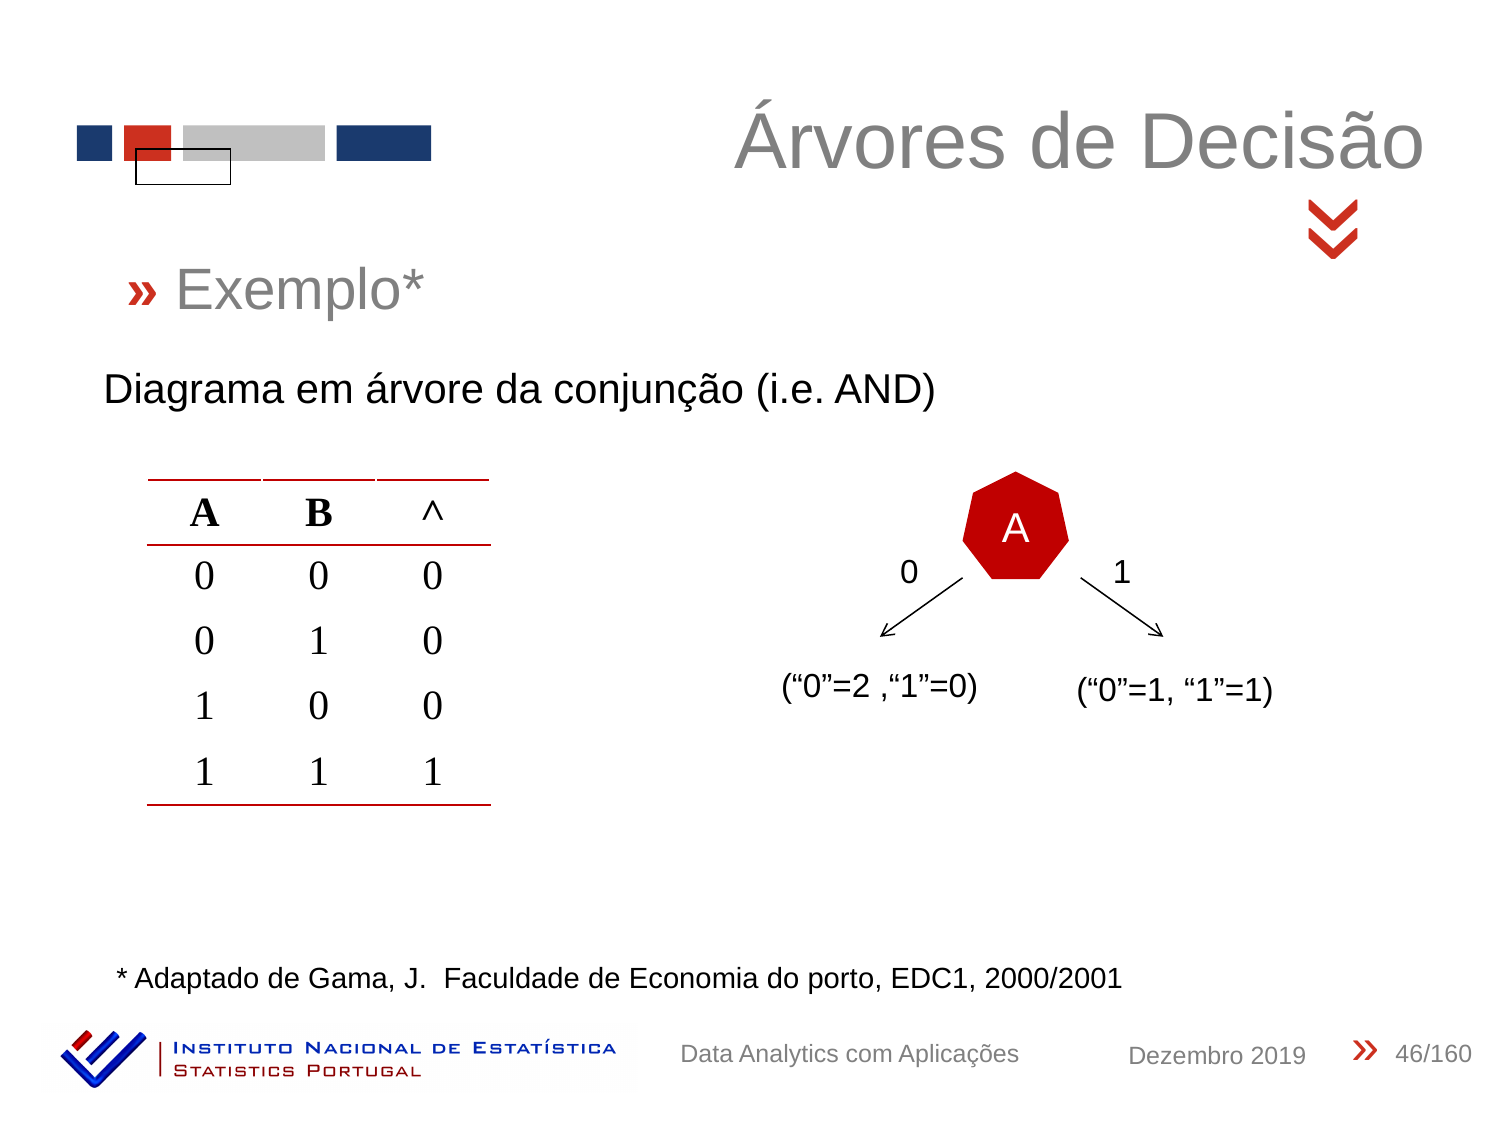

Árvores de Decisão
«
» Exemplo*
Diagrama em árvore da conjunção (i.e. AND)
A
| A | B | ˄ |
| --- | --- | --- |
| 0 | 0 | 0 |
| 0 | 1 | 0 |
| 1 | 0 | 0 |
| 1 | 1 | 1 |
0
1
(“0”=2 ,“1”=0)
(“0”=1, “1”=1)
* Adaptado de Gama, J.  Faculdade de Economia do porto, EDC1, 2000/2001
46